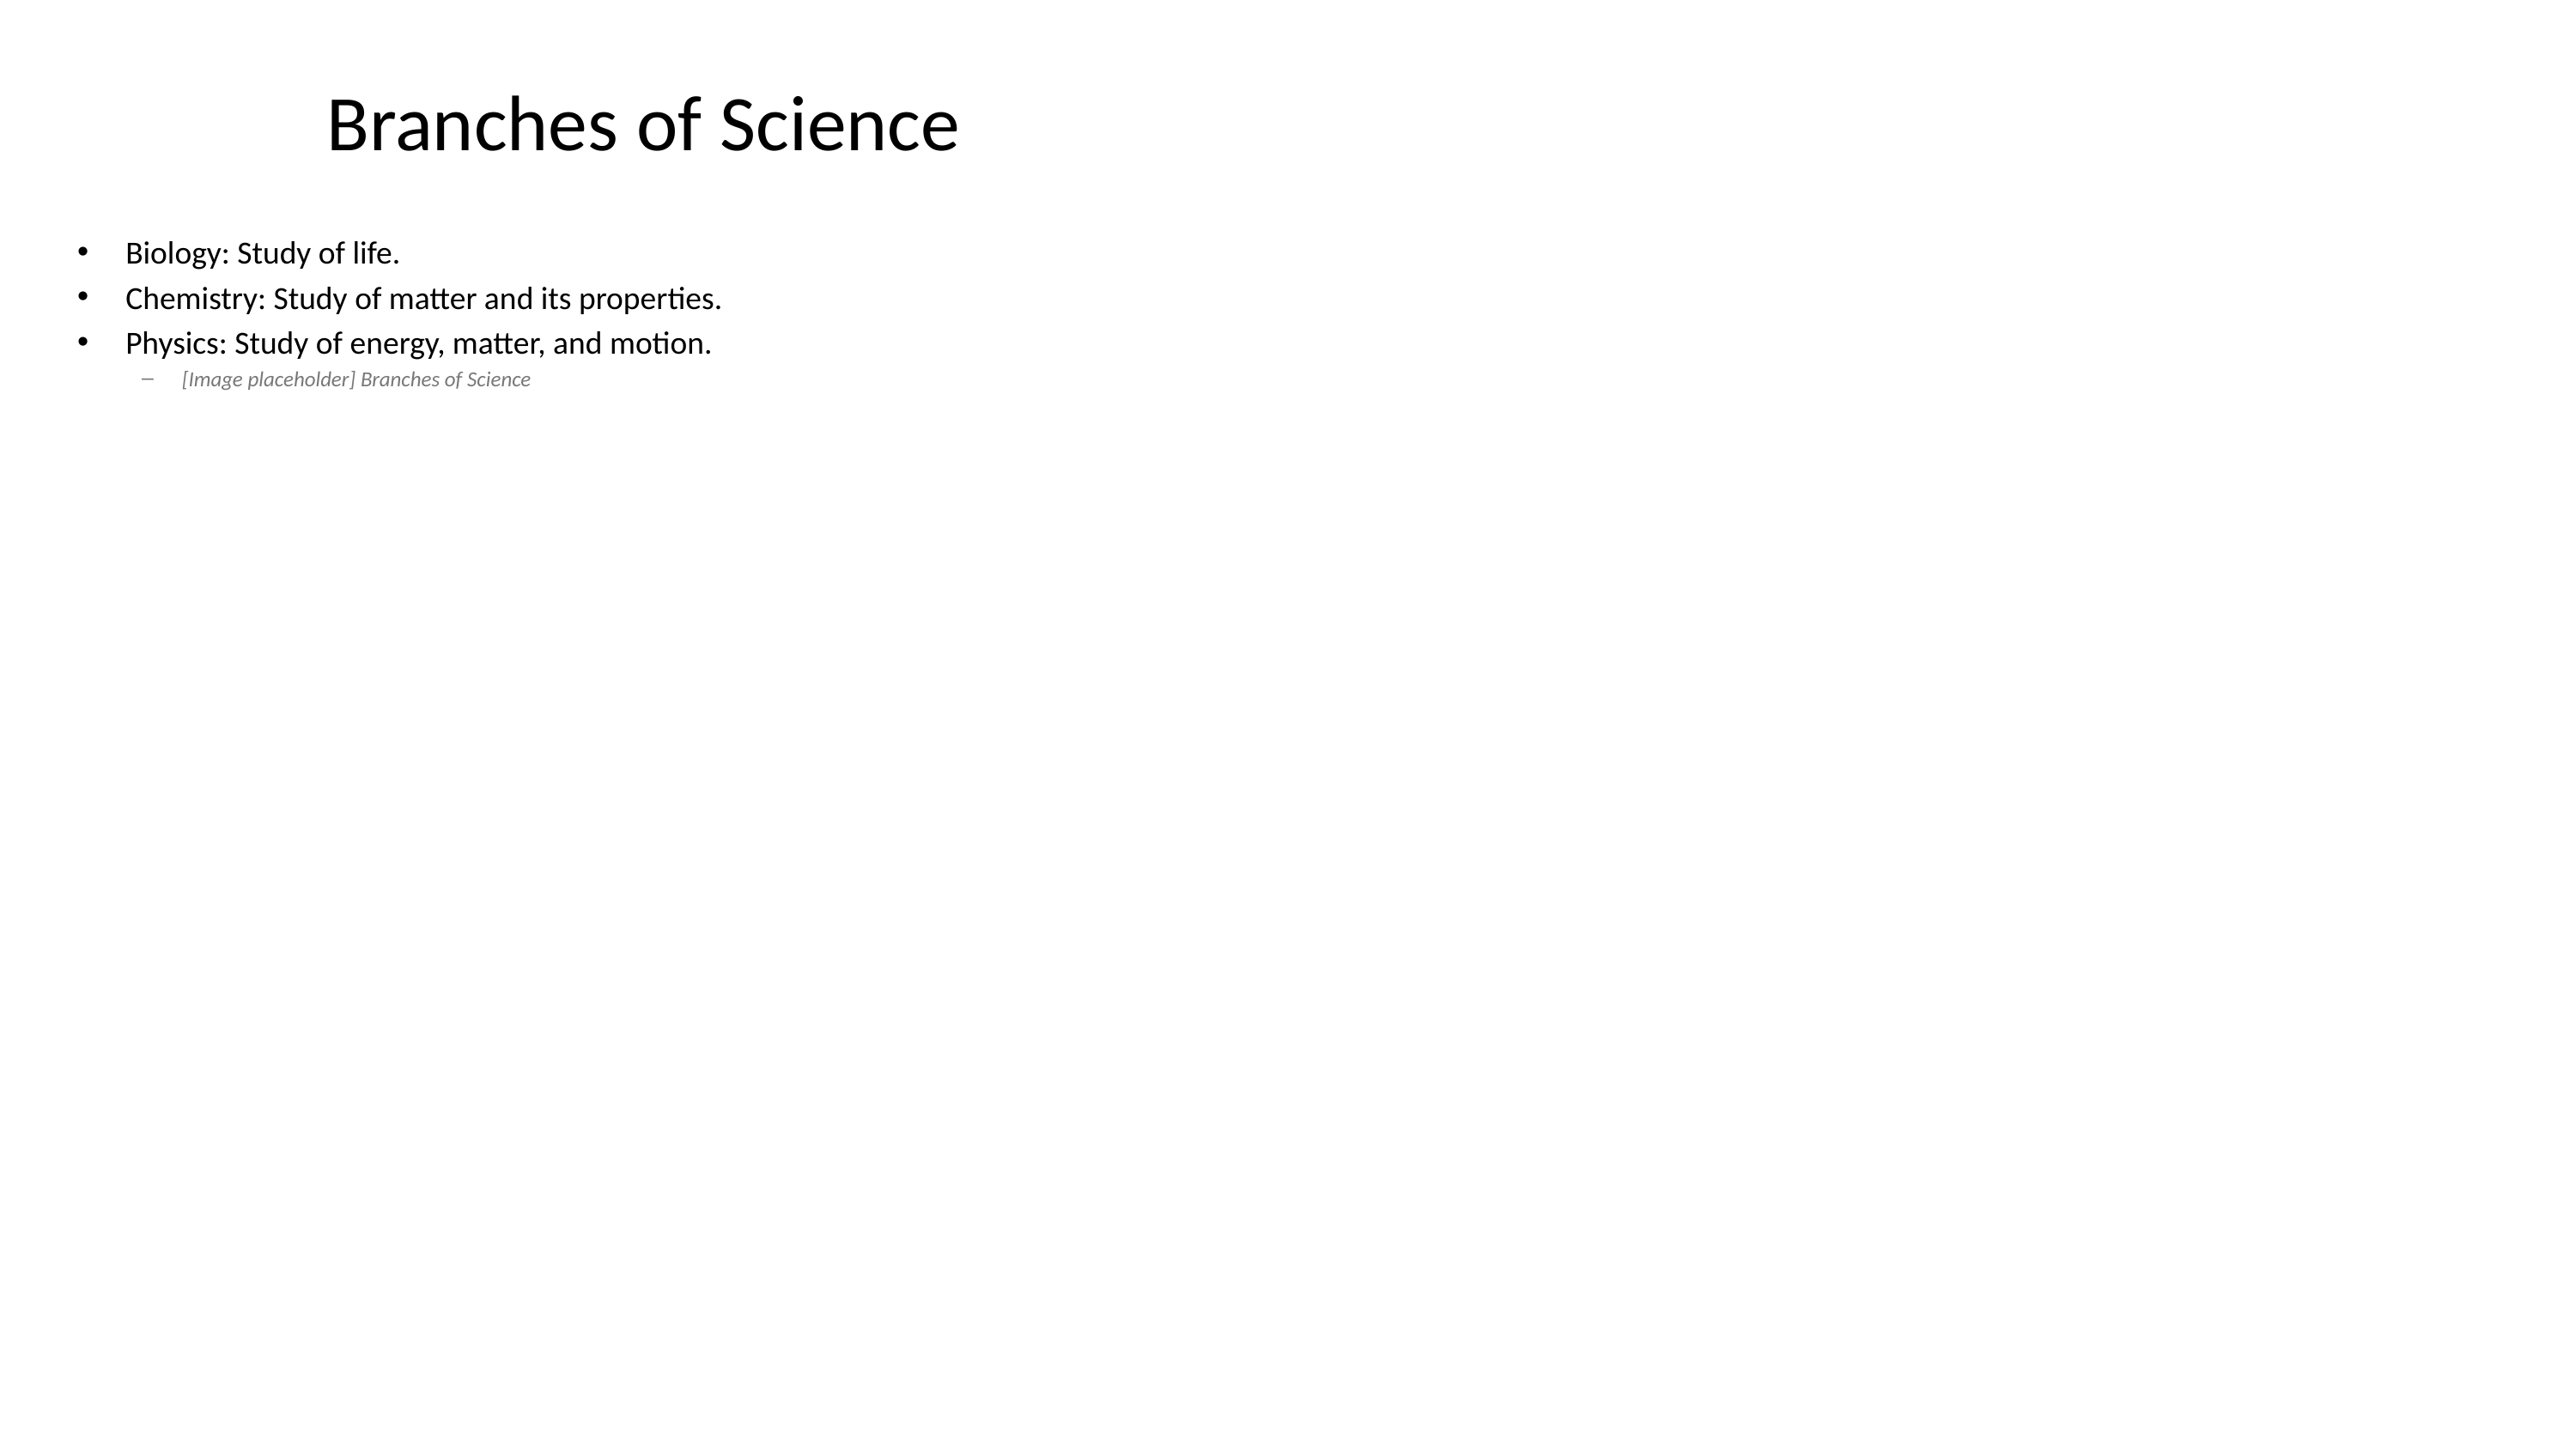

# Branches of Science
Biology: Study of life.
Chemistry: Study of matter and its properties.
Physics: Study of energy, matter, and motion.
[Image placeholder] Branches of Science